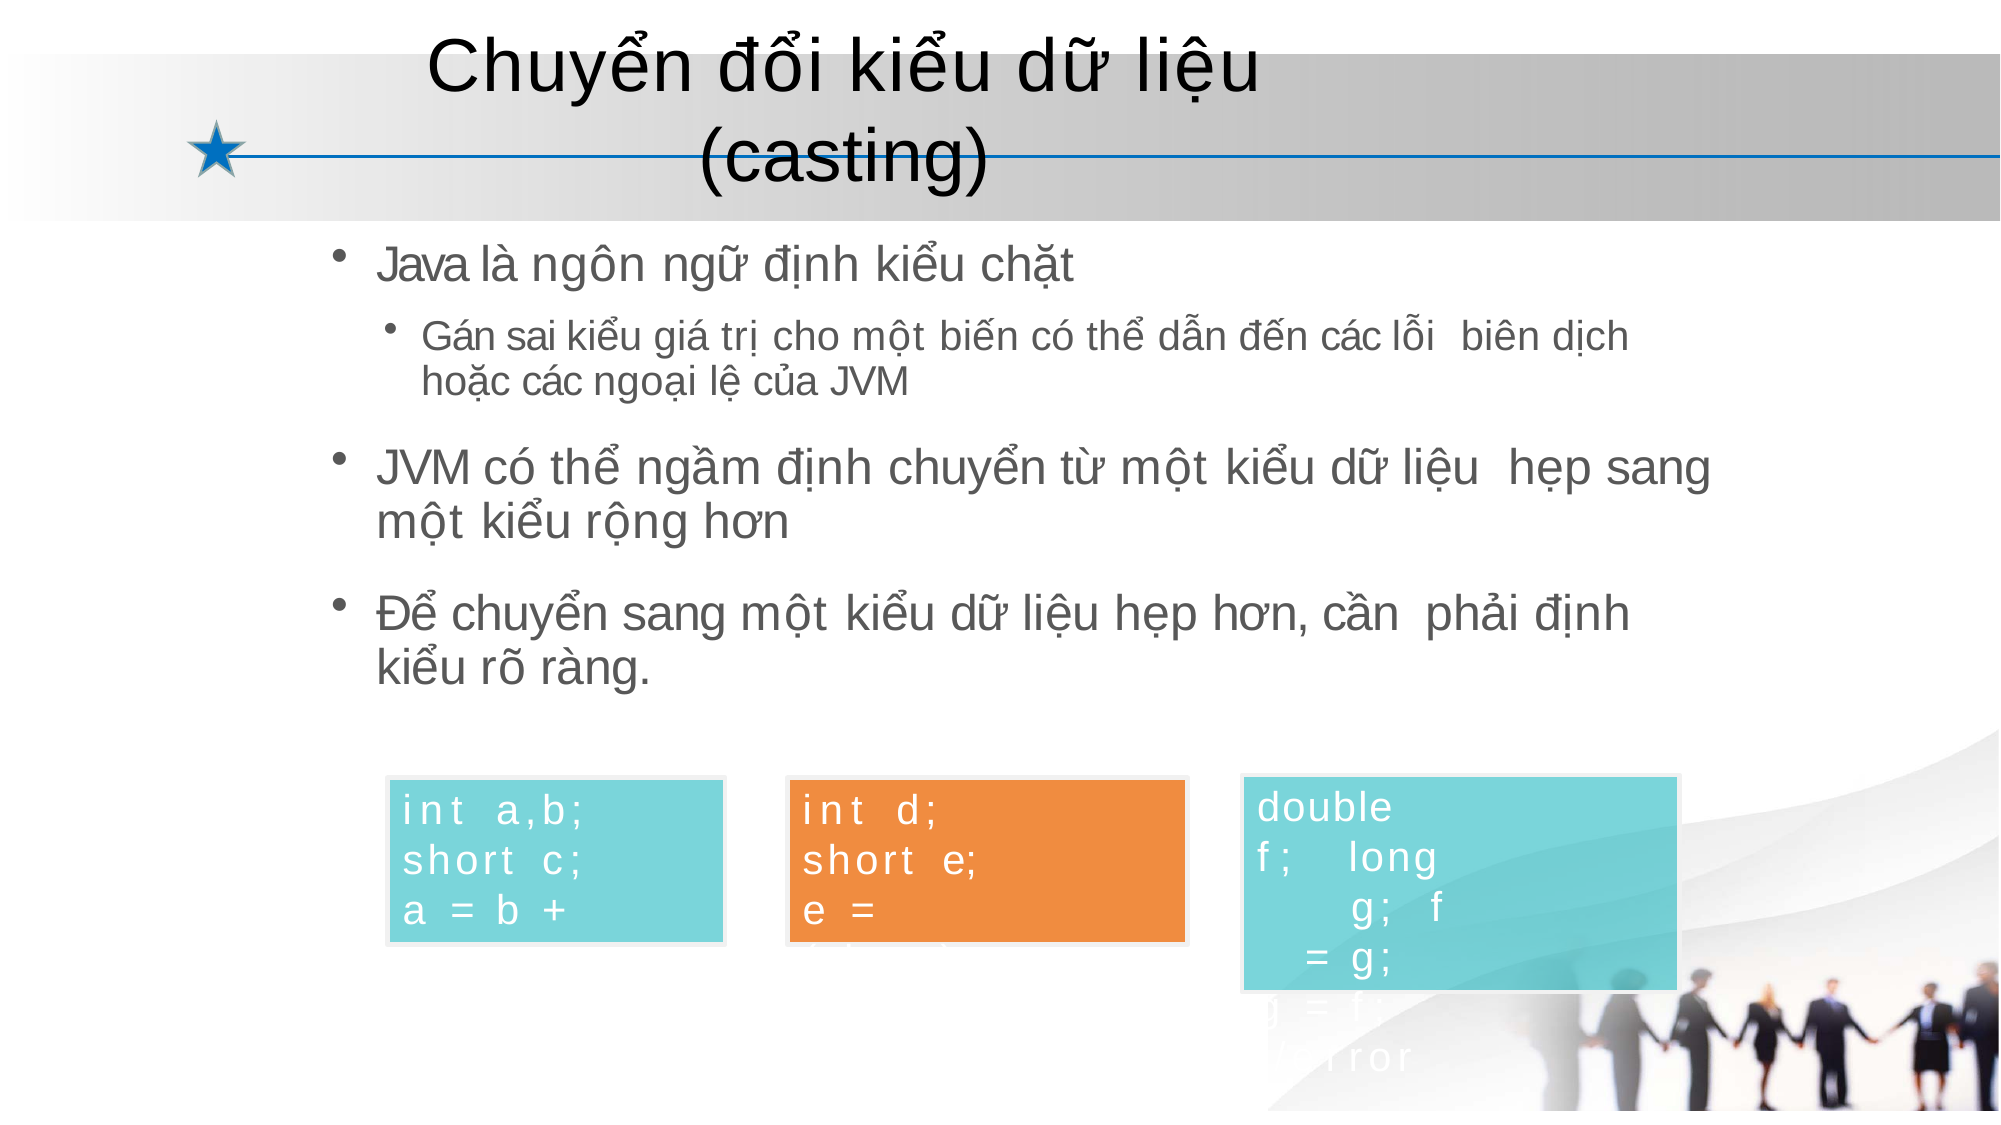

# Chuyển đổi kiểu dữ liệu (casting)
Java là ngôn ngữ định kiểu chặt
Gán sai kiểu giá trị cho một biến có thể dẫn đến các lỗi  biên dịch hoặc các ngoại lệ của JVM
JVM có thể ngầm định chuyển từ một kiểu dữ liệu  hẹp sang một kiểu rộng hơn
Để chuyển sang một kiểu dữ liệu hẹp hơn, cần  phải định kiểu rõ ràng.

double	f;  long		g;  f	=	g;
g	=	f;	//error
int	a,	b;  short	c;
a	=	b	+	c;
int	d;  short	e;
e	=	(short)d;
26